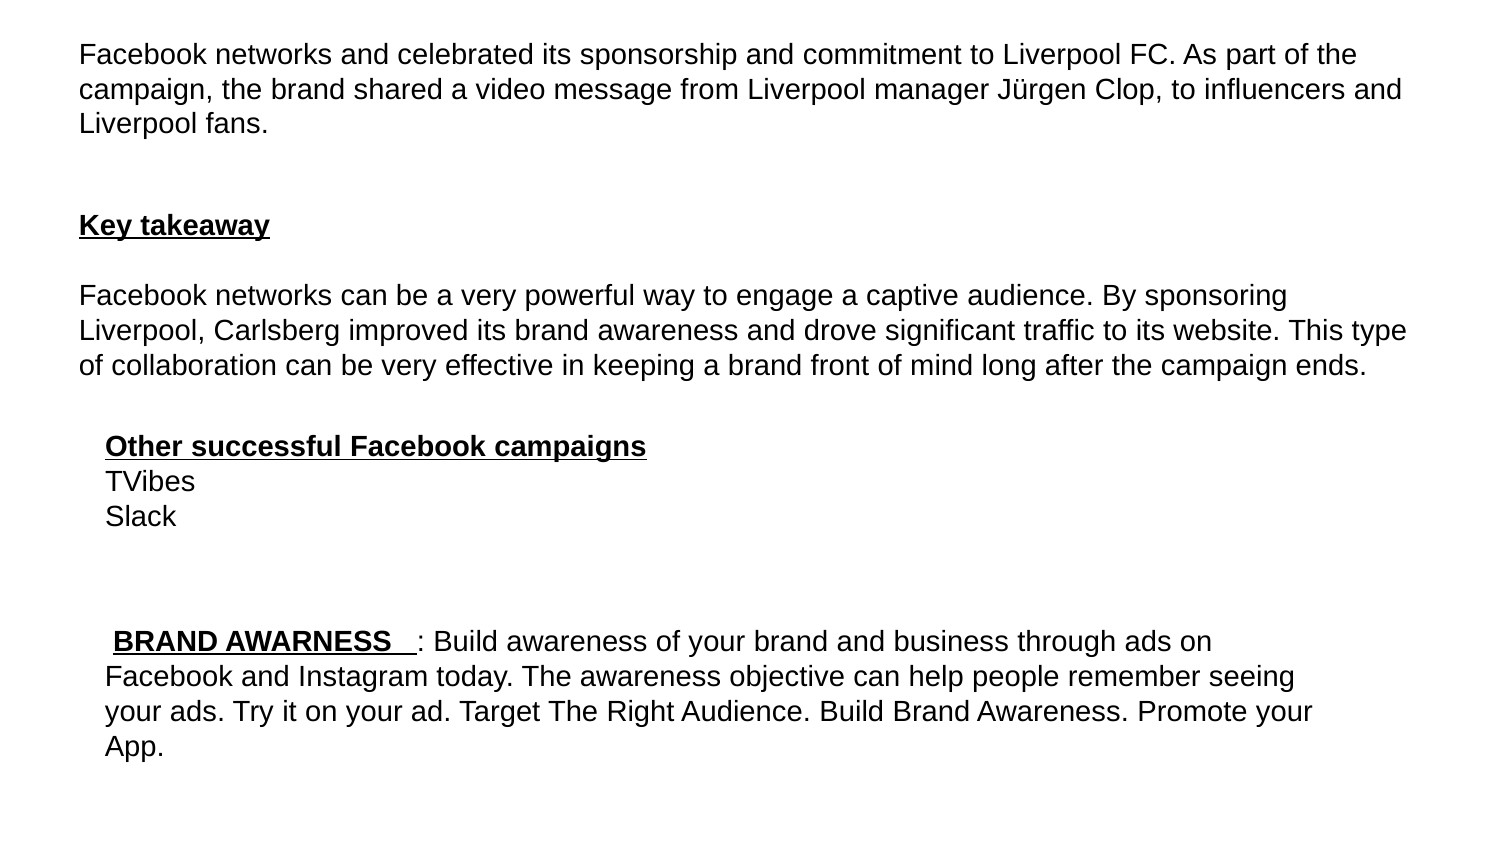

Facebook networks and celebrated its sponsorship and commitment to Liverpool FC. As part of the campaign, the brand shared a video message from Liverpool manager Jürgen Clop, to influencers and Liverpool fans.
Key takeaway

Facebook networks can be a very powerful way to engage a captive audience. By sponsoring Liverpool, Carlsberg improved its brand awareness and drove significant traffic to its website. This type of collaboration can be very effective in keeping a brand front of mind long after the campaign ends.
Other successful Facebook campaigns
TVibes
Slack
 BRAND AWARNESS   : Build awareness of your brand and business through ads on Facebook and Instagram today. The awareness objective can help people remember seeing your ads. Try it on your ad. Target The Right Audience. Build Brand Awareness. Promote your App.